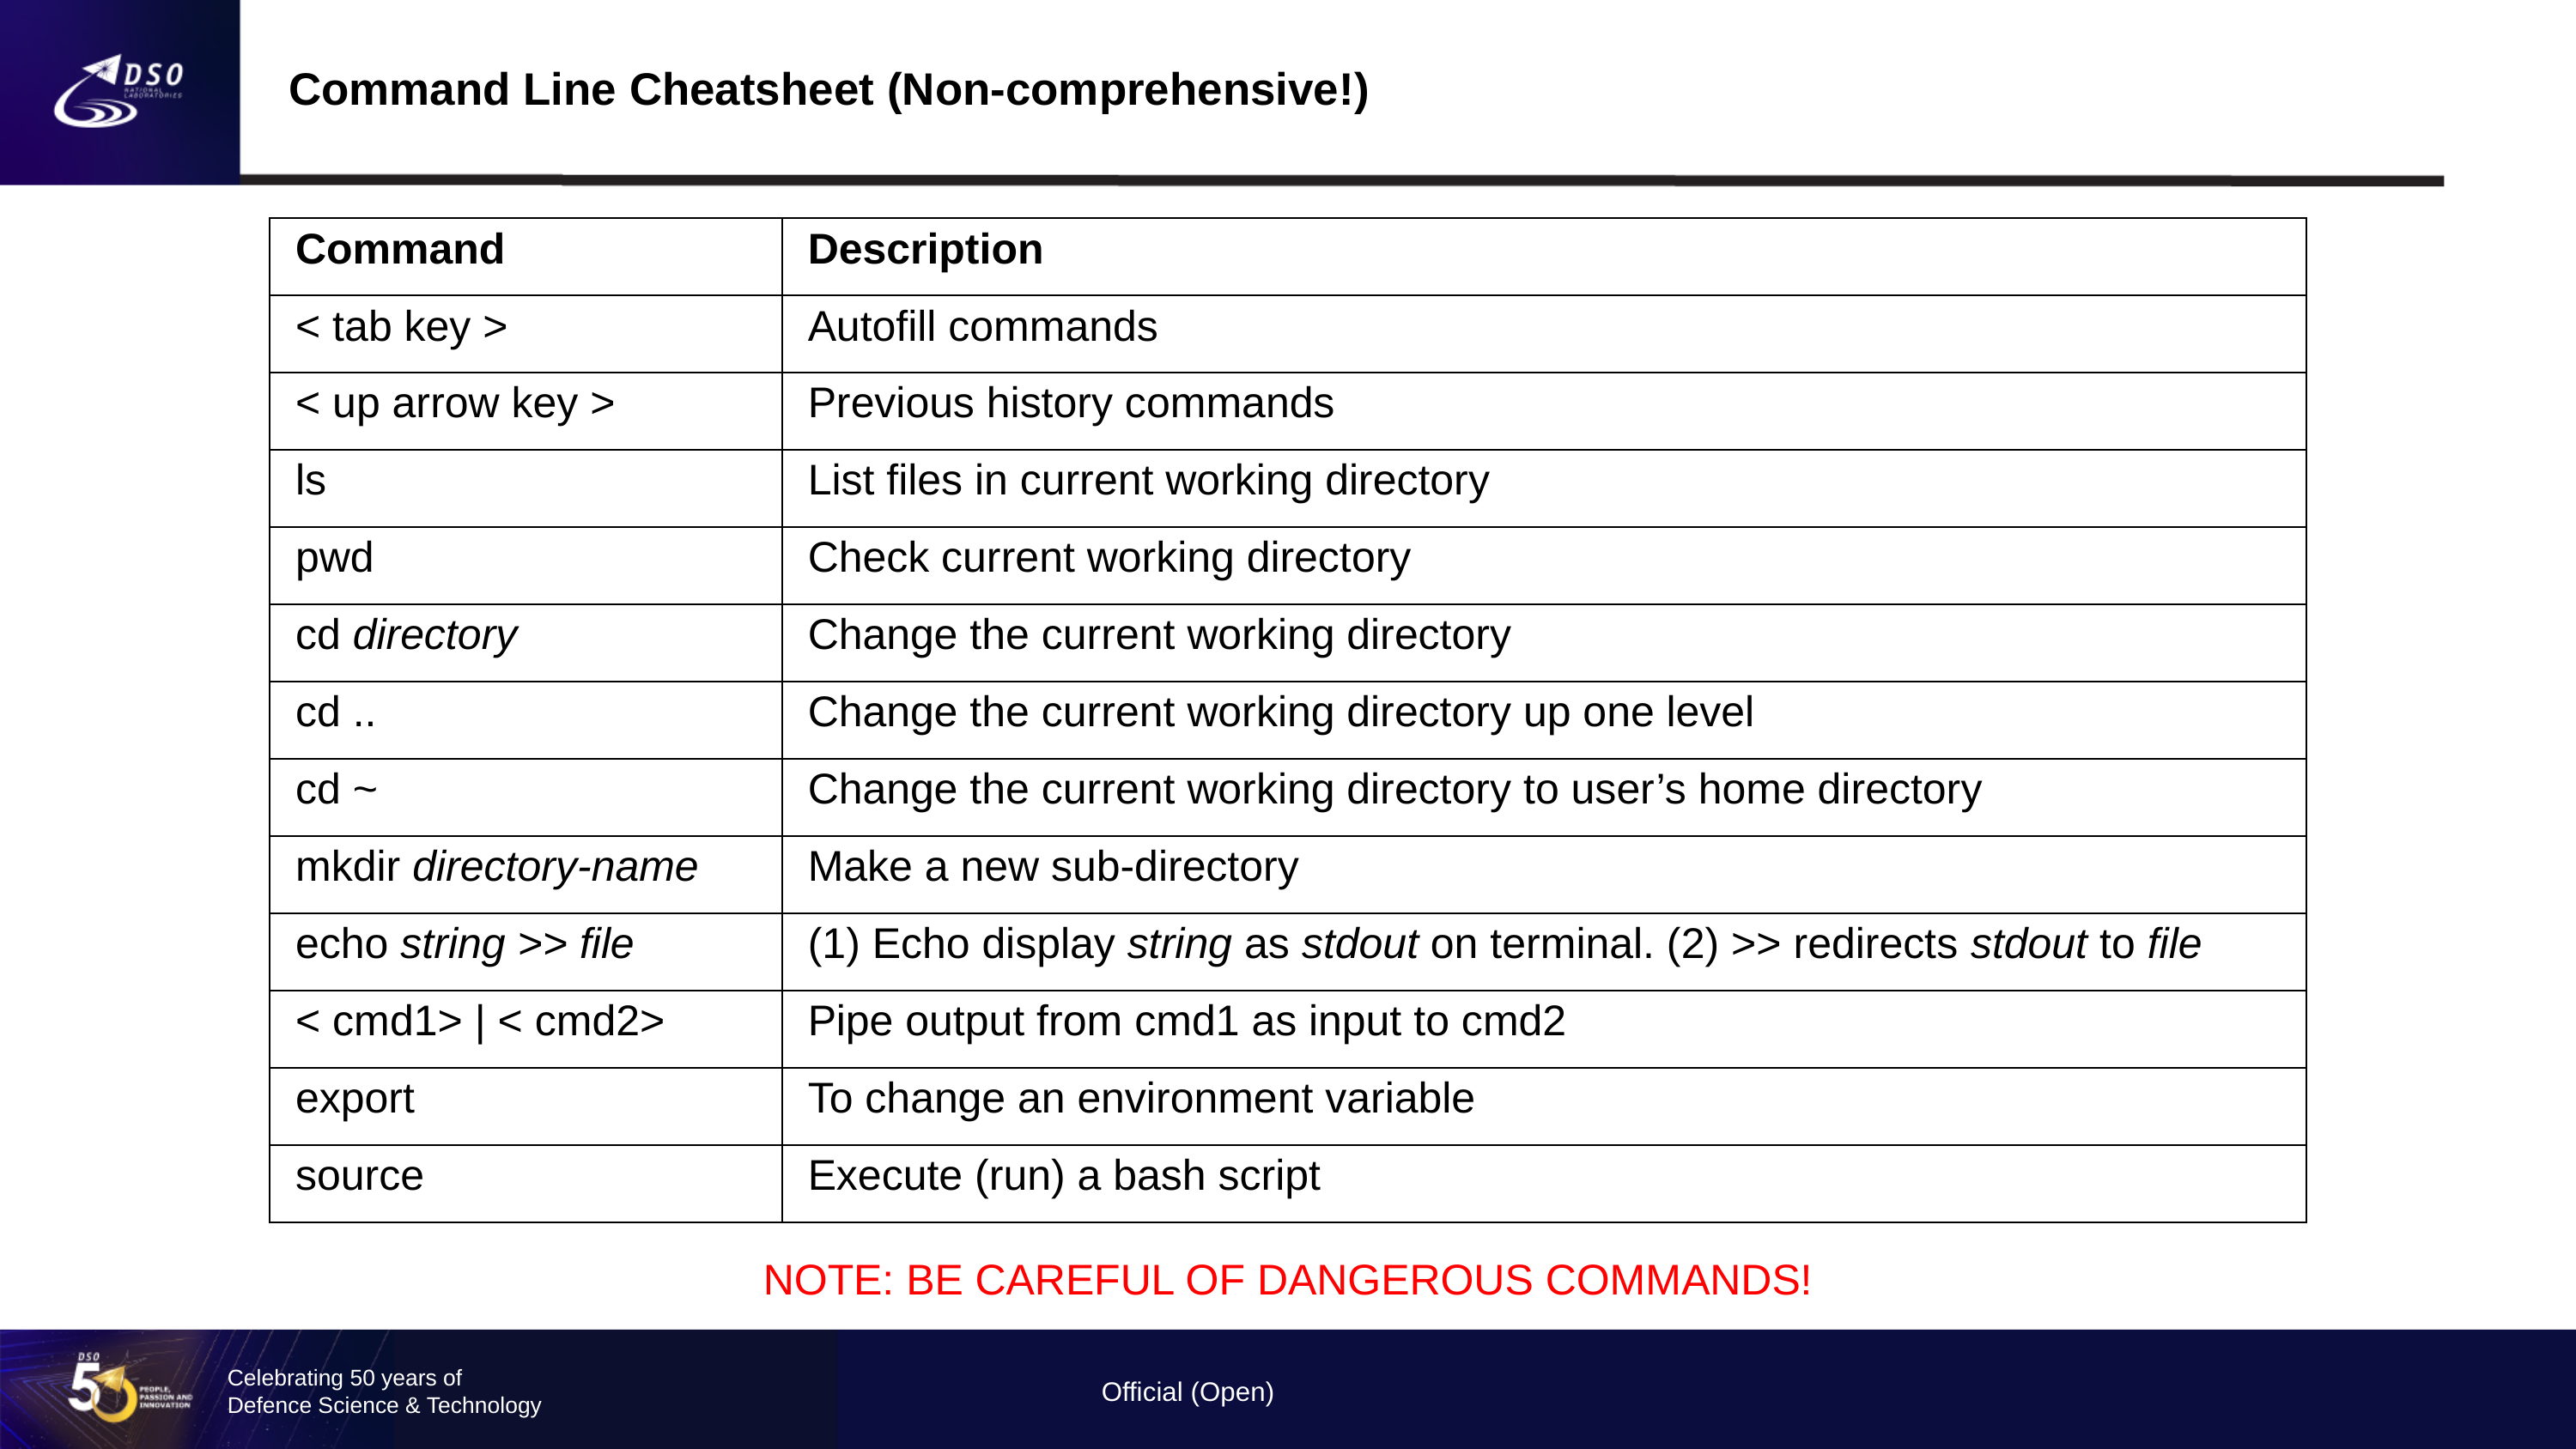

Command Line Cheatsheet (Non-comprehensive!)
| Command | Description |
| --- | --- |
| < tab key > | Autofill commands |
| < up arrow key > | Previous history commands |
| ls | List files in current working directory |
| pwd | Check current working directory |
| cd directory | Change the current working directory |
| cd .. | Change the current working directory up one level |
| cd ~ | Change the current working directory to user’s home directory |
| mkdir directory-name | Make a new sub-directory |
| echo string >> file | (1) Echo display string as stdout on terminal. (2) >> redirects stdout to file |
| < cmd1> | < cmd2> | Pipe output from cmd1 as input to cmd2 |
| export | To change an environment variable |
| source | Execute (run) a bash script |
NOTE: BE CAREFUL OF DANGEROUS COMMANDS!